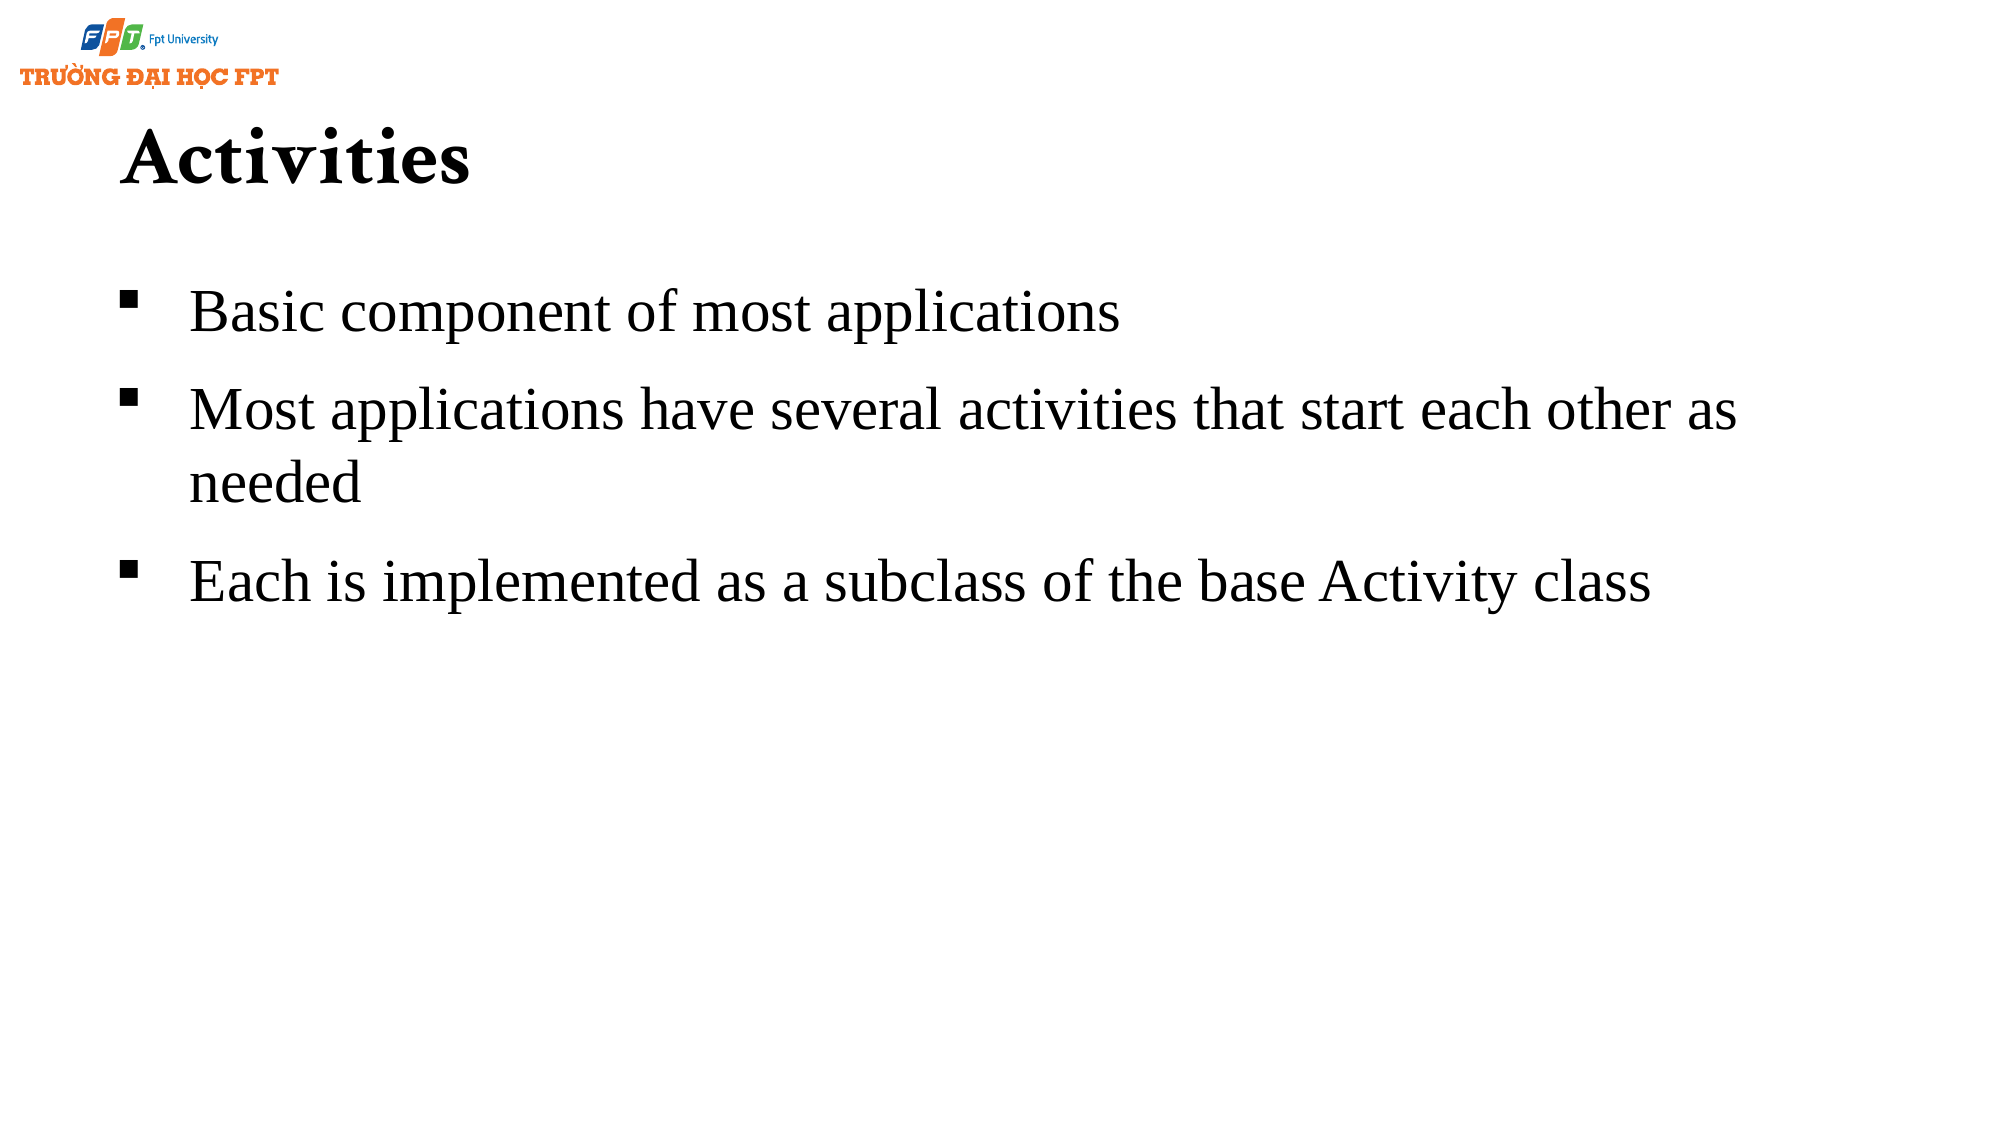

# Activities
Basic component of most applications
Most applications have several activities that start each other as needed
Each is implemented as a subclass of the base Activity class